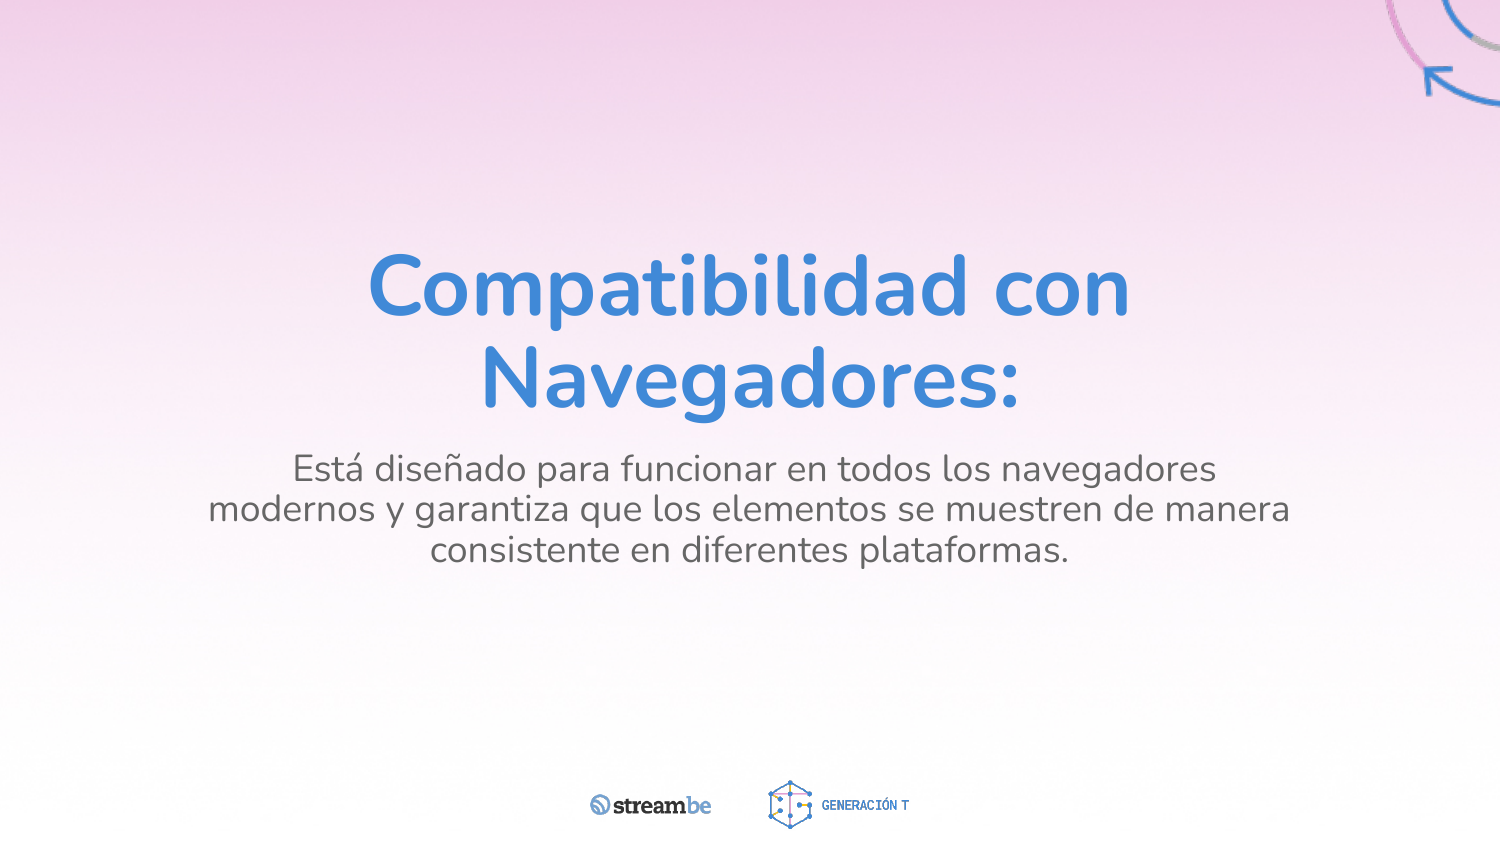

# Compatibilidad con Navegadores:
 Está diseñado para funcionar en todos los navegadores modernos y garantiza que los elementos se muestren de manera consistente en diferentes plataformas.